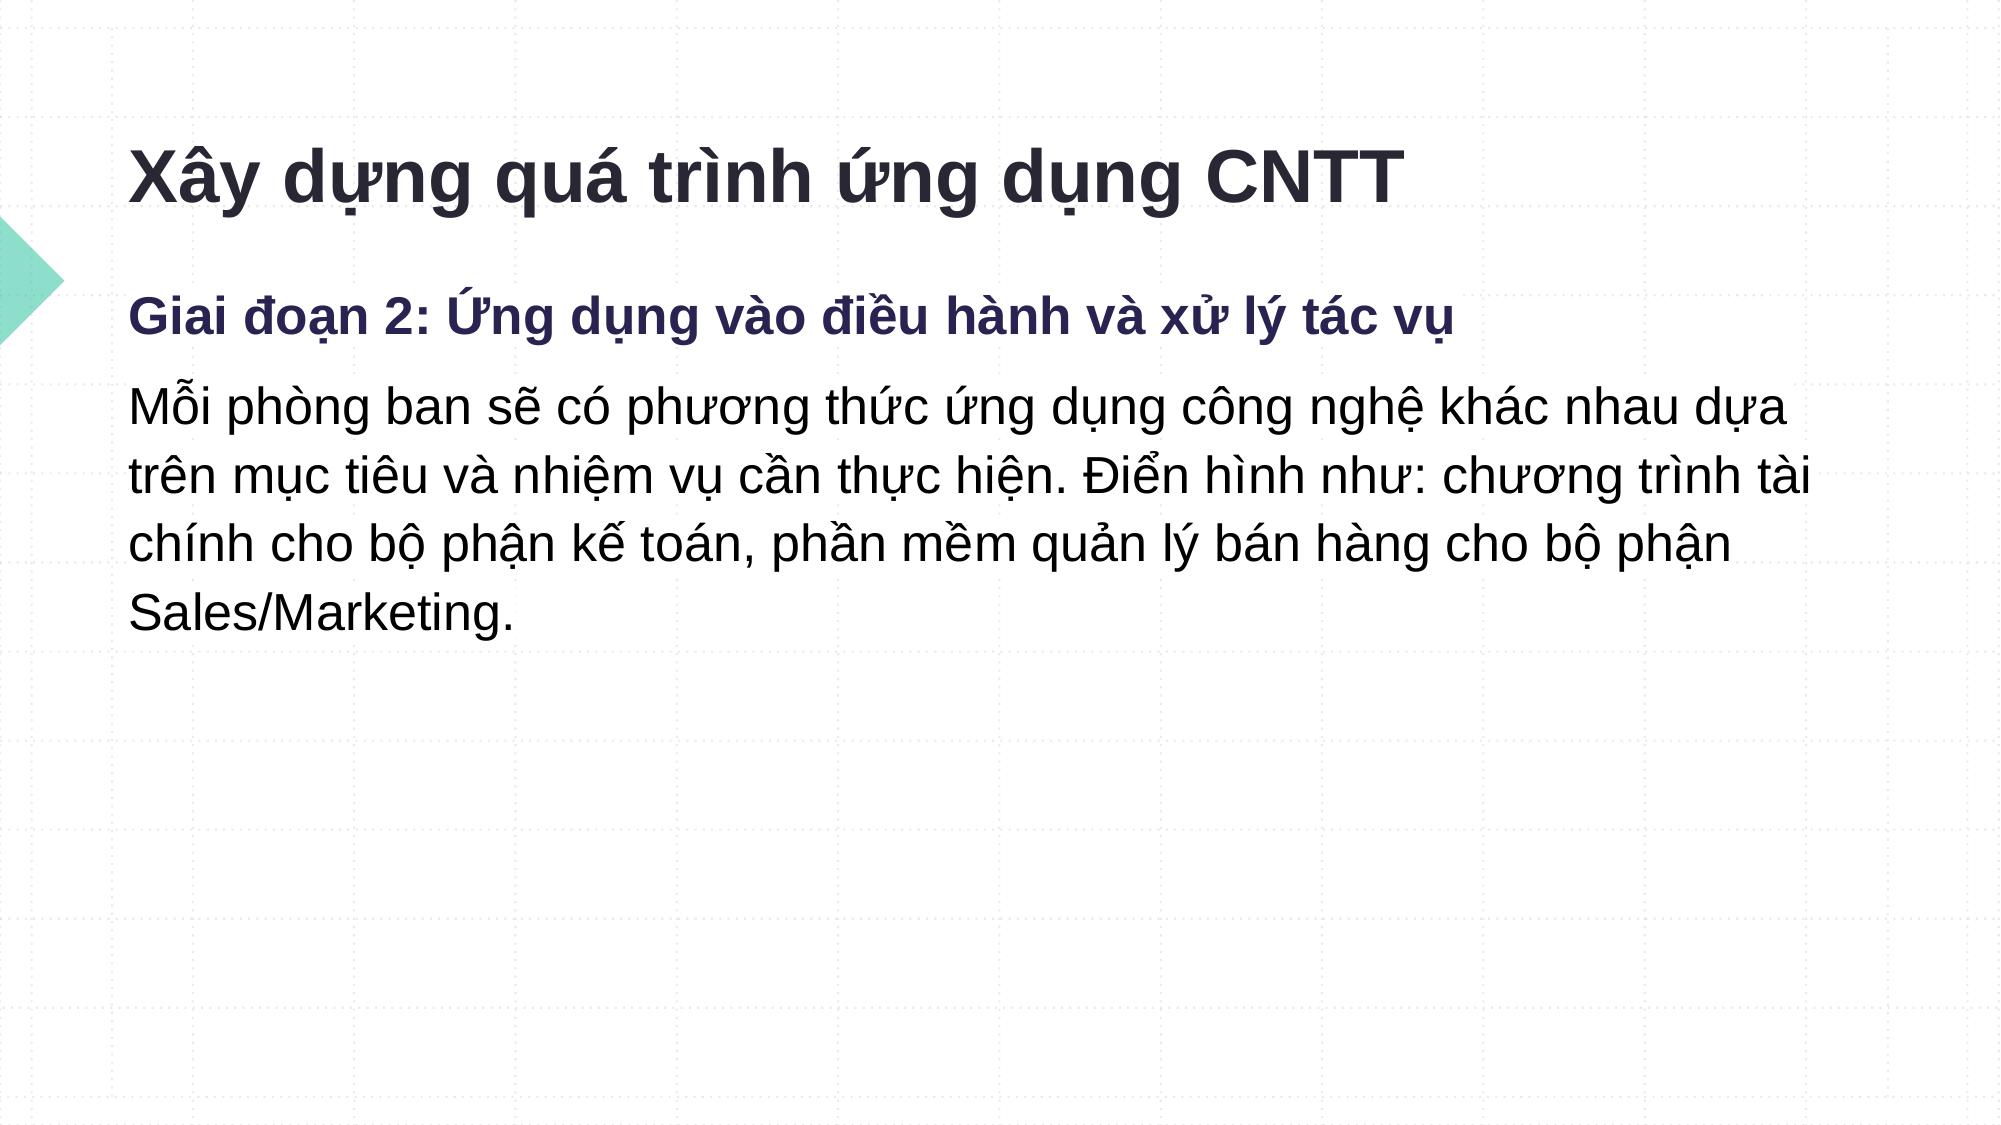

# Xây dựng quá trình ứng dụng CNTT

Giai đoạn 2: Ứng dụng vào điều hành và xử lý tác vụ
Mỗi phòng ban sẽ có phương thức ứng dụng công nghệ khác nhau dựa trên mục tiêu và nhiệm vụ cần thực hiện. Điển hình như: chương trình tài chính cho bộ phận kế toán, phần mềm quản lý bán hàng cho bộ phận Sales/Marketing.